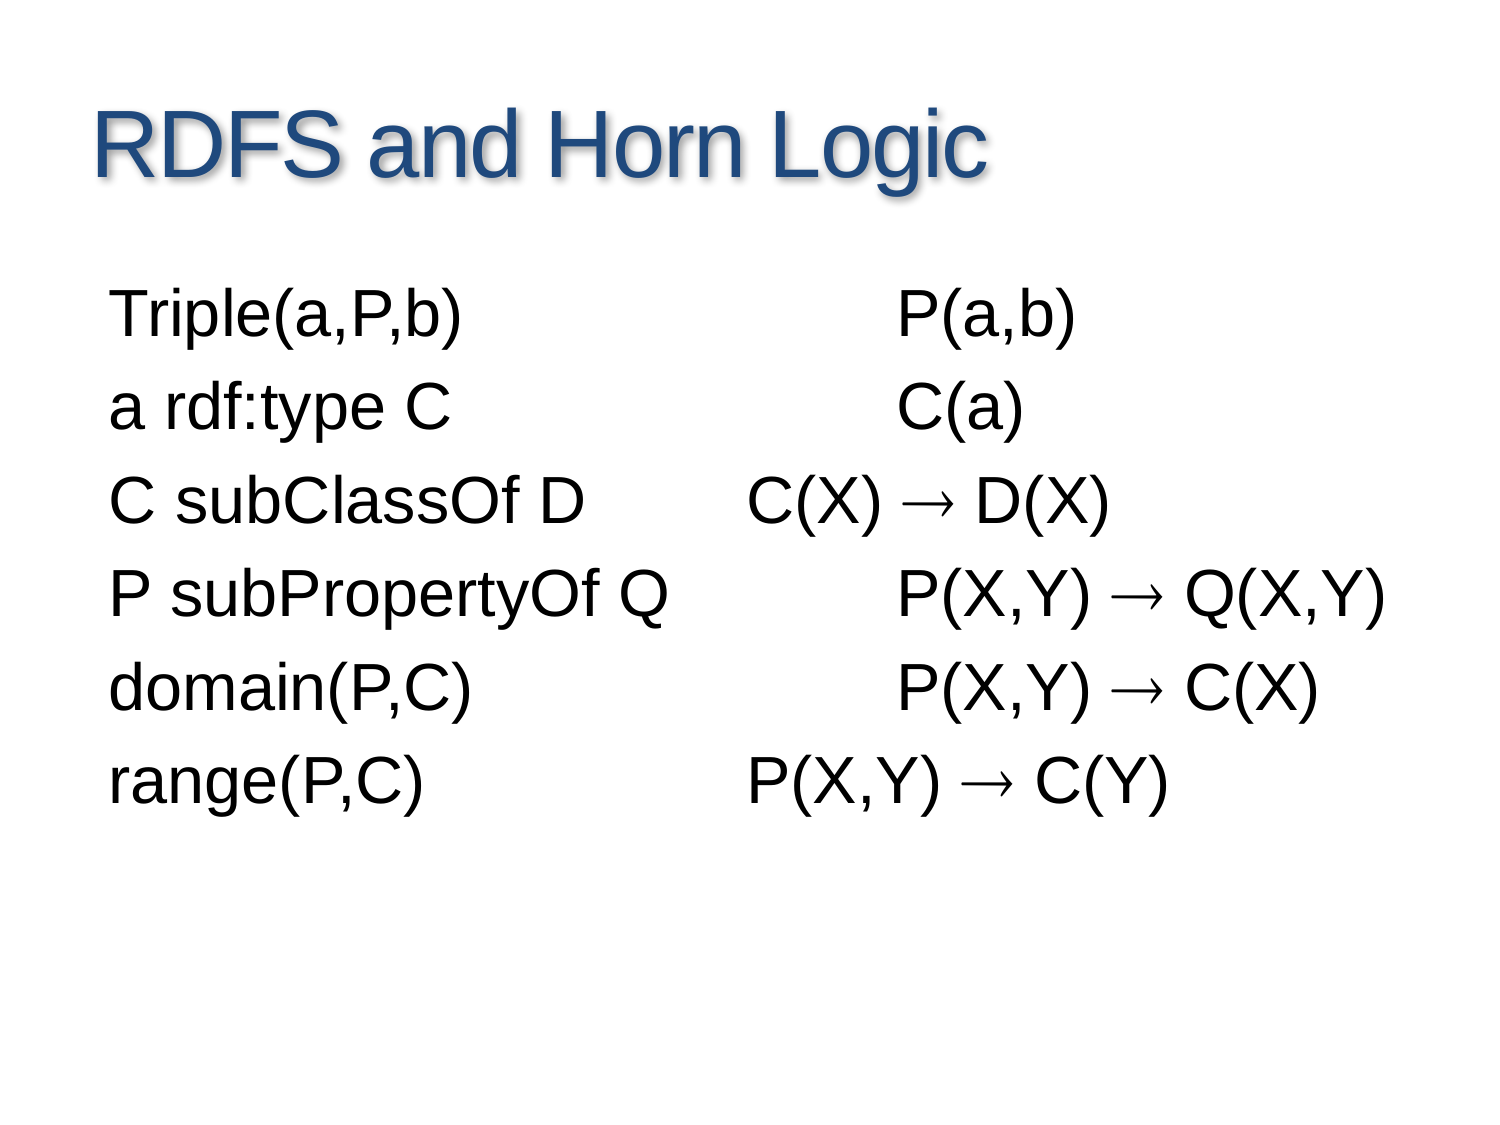

# RDFS and Horn Logic
Triple(a,P,b)			P(a,b)
a rdf:type C			C(a)
C subClassOf D		C(X) → D(X)
P subPropertyOf Q		P(X,Y) → Q(X,Y)
domain(P,C)			P(X,Y) → C(X)
range(P,C)			P(X,Y) → C(Y)